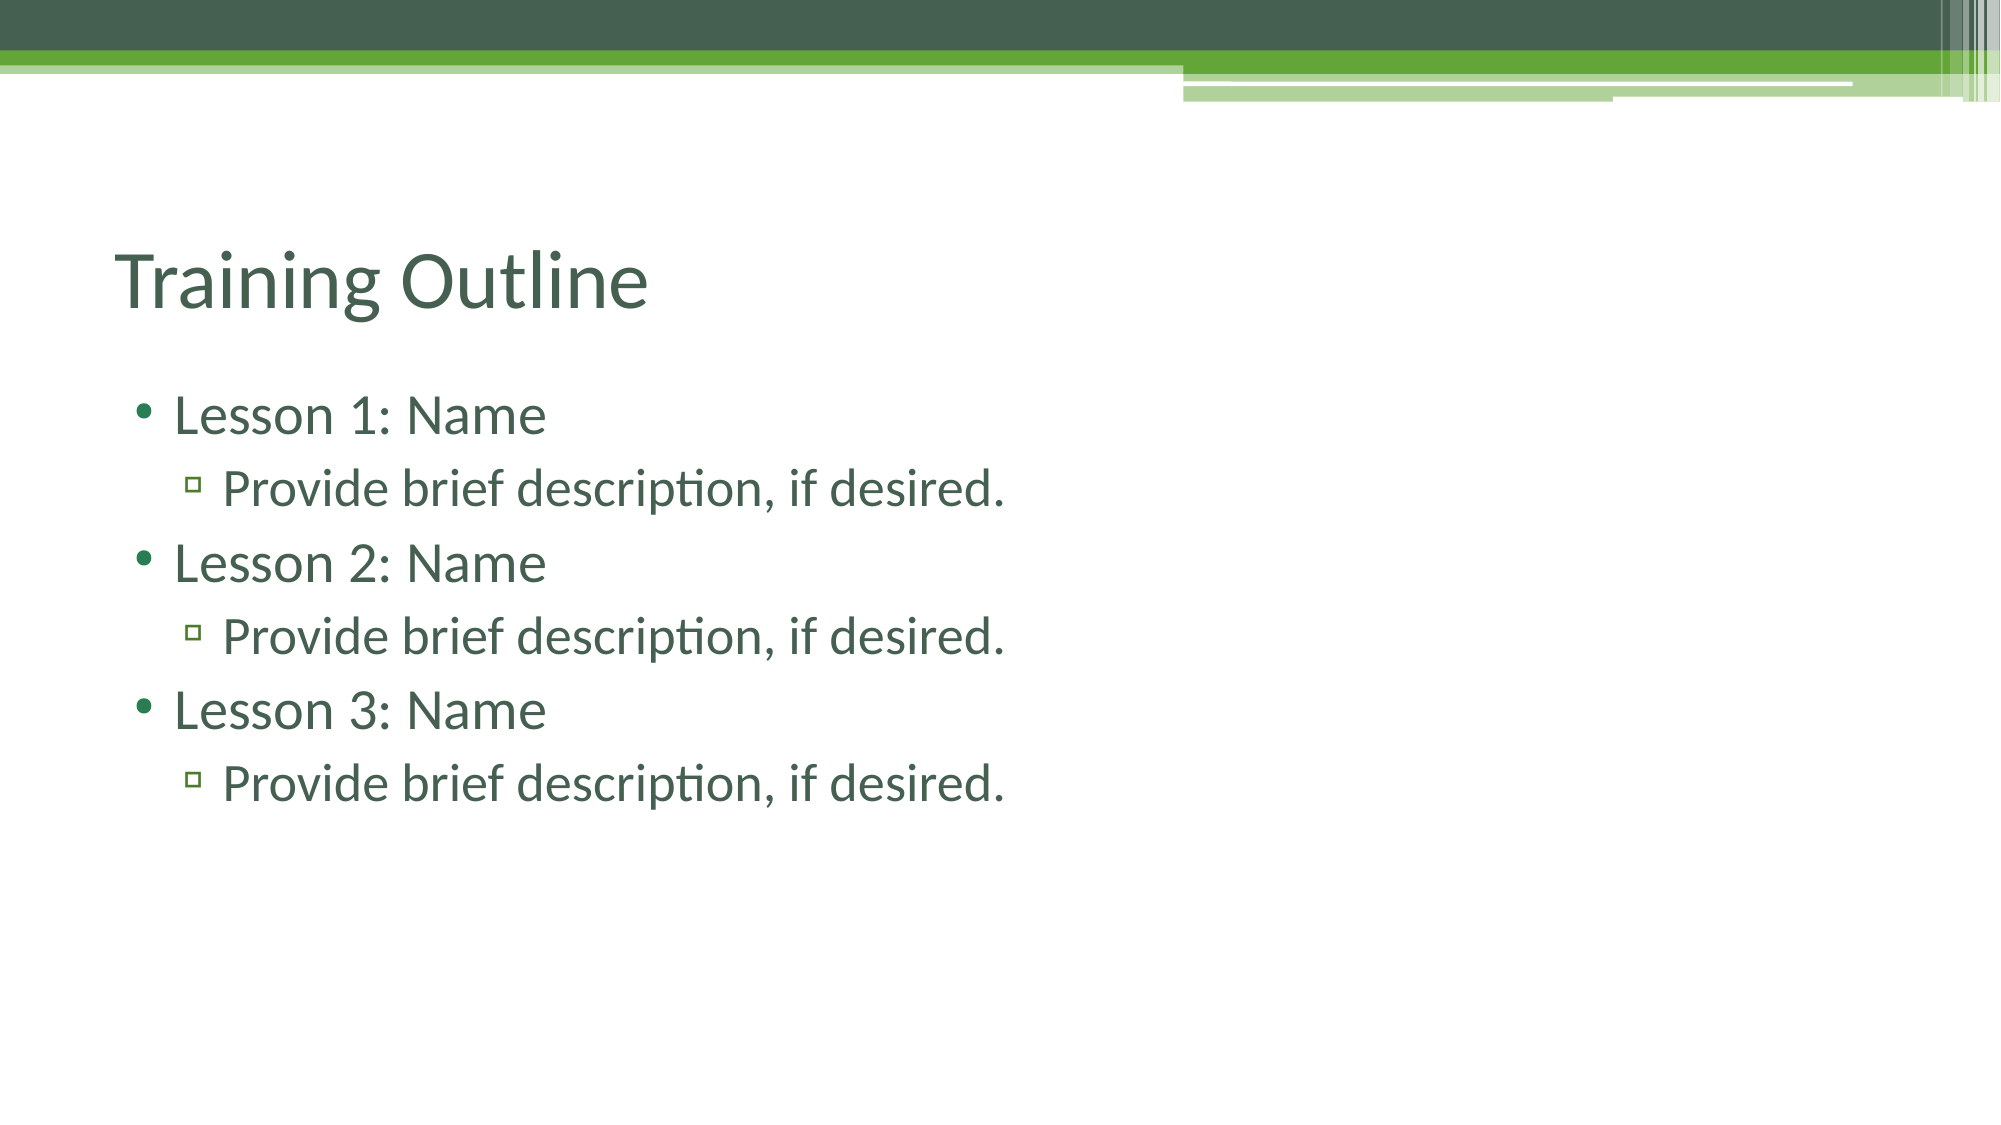

# Training Outline
Lesson 1: Name
Provide brief description, if desired.
Lesson 2: Name
Provide brief description, if desired.
Lesson 3: Name
Provide brief description, if desired.